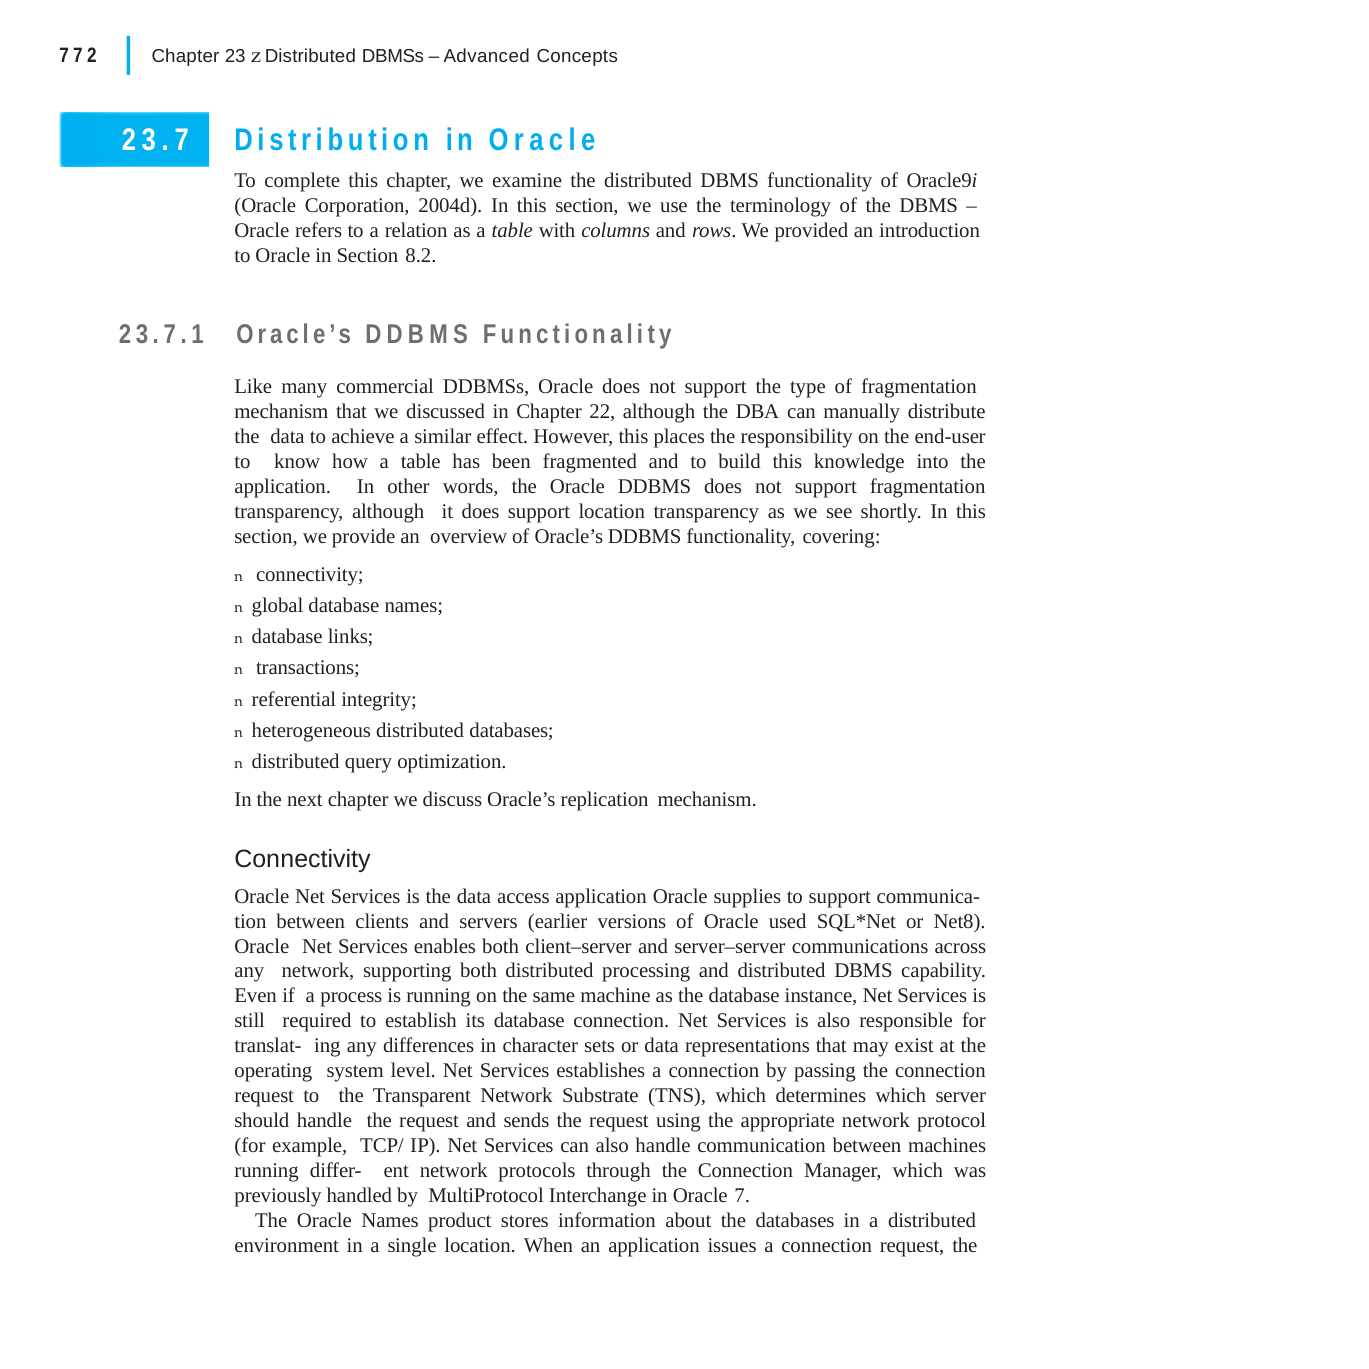

|
772	Chapter 23 z Distributed DBMSs – Advanced Concepts
Distribution in Oracle
To complete this chapter, we examine the distributed DBMS functionality of Oracle9i  (Oracle Corporation, 2004d). In this section, we use the terminology of the DBMS –  Oracle refers to a relation as a table with columns and rows. We provided an introduction  to Oracle in Section 8.2.

23.7
23.7.1	Oracle’s DDBMS Functionality
Like many commercial DDBMSs, Oracle does not support the type of fragmentation  mechanism that we discussed in Chapter 22, although the DBA can manually distribute the  data to achieve a similar effect. However, this places the responsibility on the end-user to  know how a table has been fragmented and to build this knowledge into the application.  In other words, the Oracle DDBMS does not support fragmentation transparency, although  it does support location transparency as we see shortly. In this section, we provide an  overview of Oracle’s DDBMS functionality, covering:
n connectivity;
n global database names;
n database links;
n transactions;
n referential integrity;
n heterogeneous distributed databases;
n distributed query optimization.
In the next chapter we discuss Oracle’s replication mechanism.

Connectivity
Oracle Net Services is the data access application Oracle supplies to support communica-  tion between clients and servers (earlier versions of Oracle used SQL*Net or Net8). Oracle  Net Services enables both client–server and server–server communications across any  network, supporting both distributed processing and distributed DBMS capability. Even if  a process is running on the same machine as the database instance, Net Services is still  required to establish its database connection. Net Services is also responsible for translat-  ing any differences in character sets or data representations that may exist at the operating  system level. Net Services establishes a connection by passing the connection request to  the Transparent Network Substrate (TNS), which determines which server should handle  the request and sends the request using the appropriate network protocol (for example,  TCP/ IP). Net Services can also handle communication between machines running differ-  ent network protocols through the Connection Manager, which was previously handled by  MultiProtocol Interchange in Oracle 7.
The Oracle Names product stores information about the databases in a distributed  environment in a single location. When an application issues a connection request, the